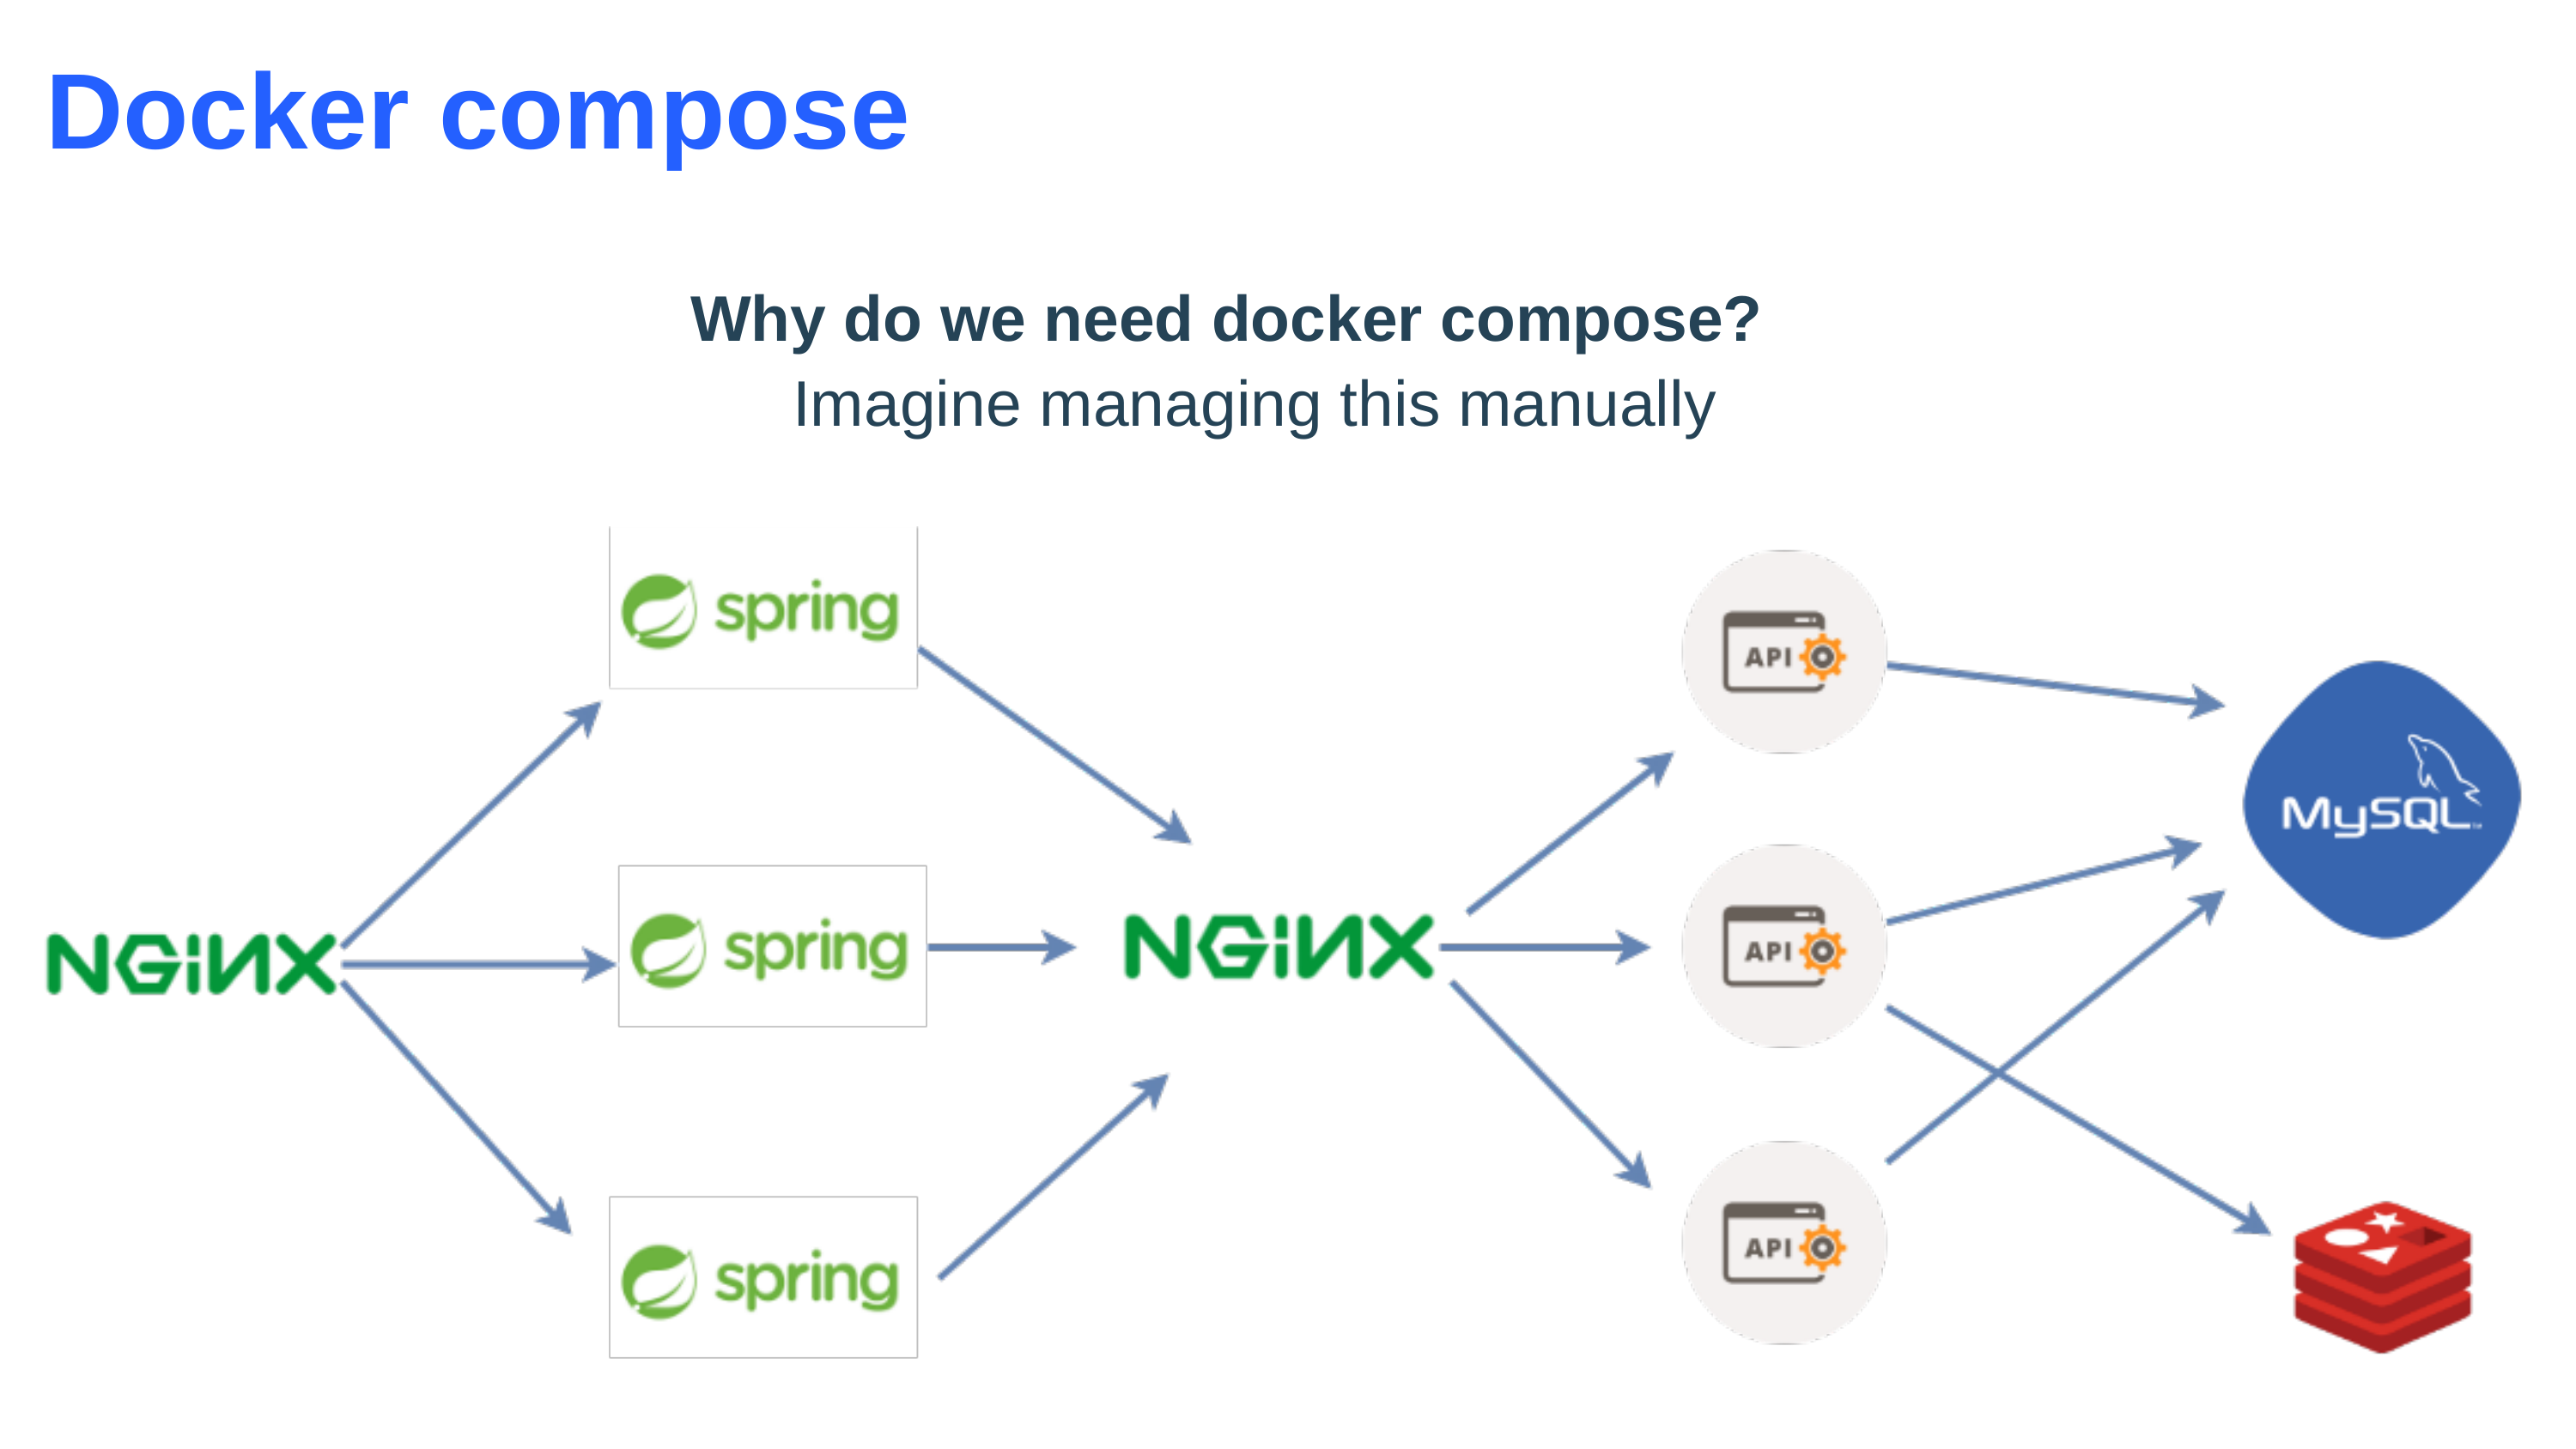

Docker compose

Why do we need docker compose?

Imagine managing this manually